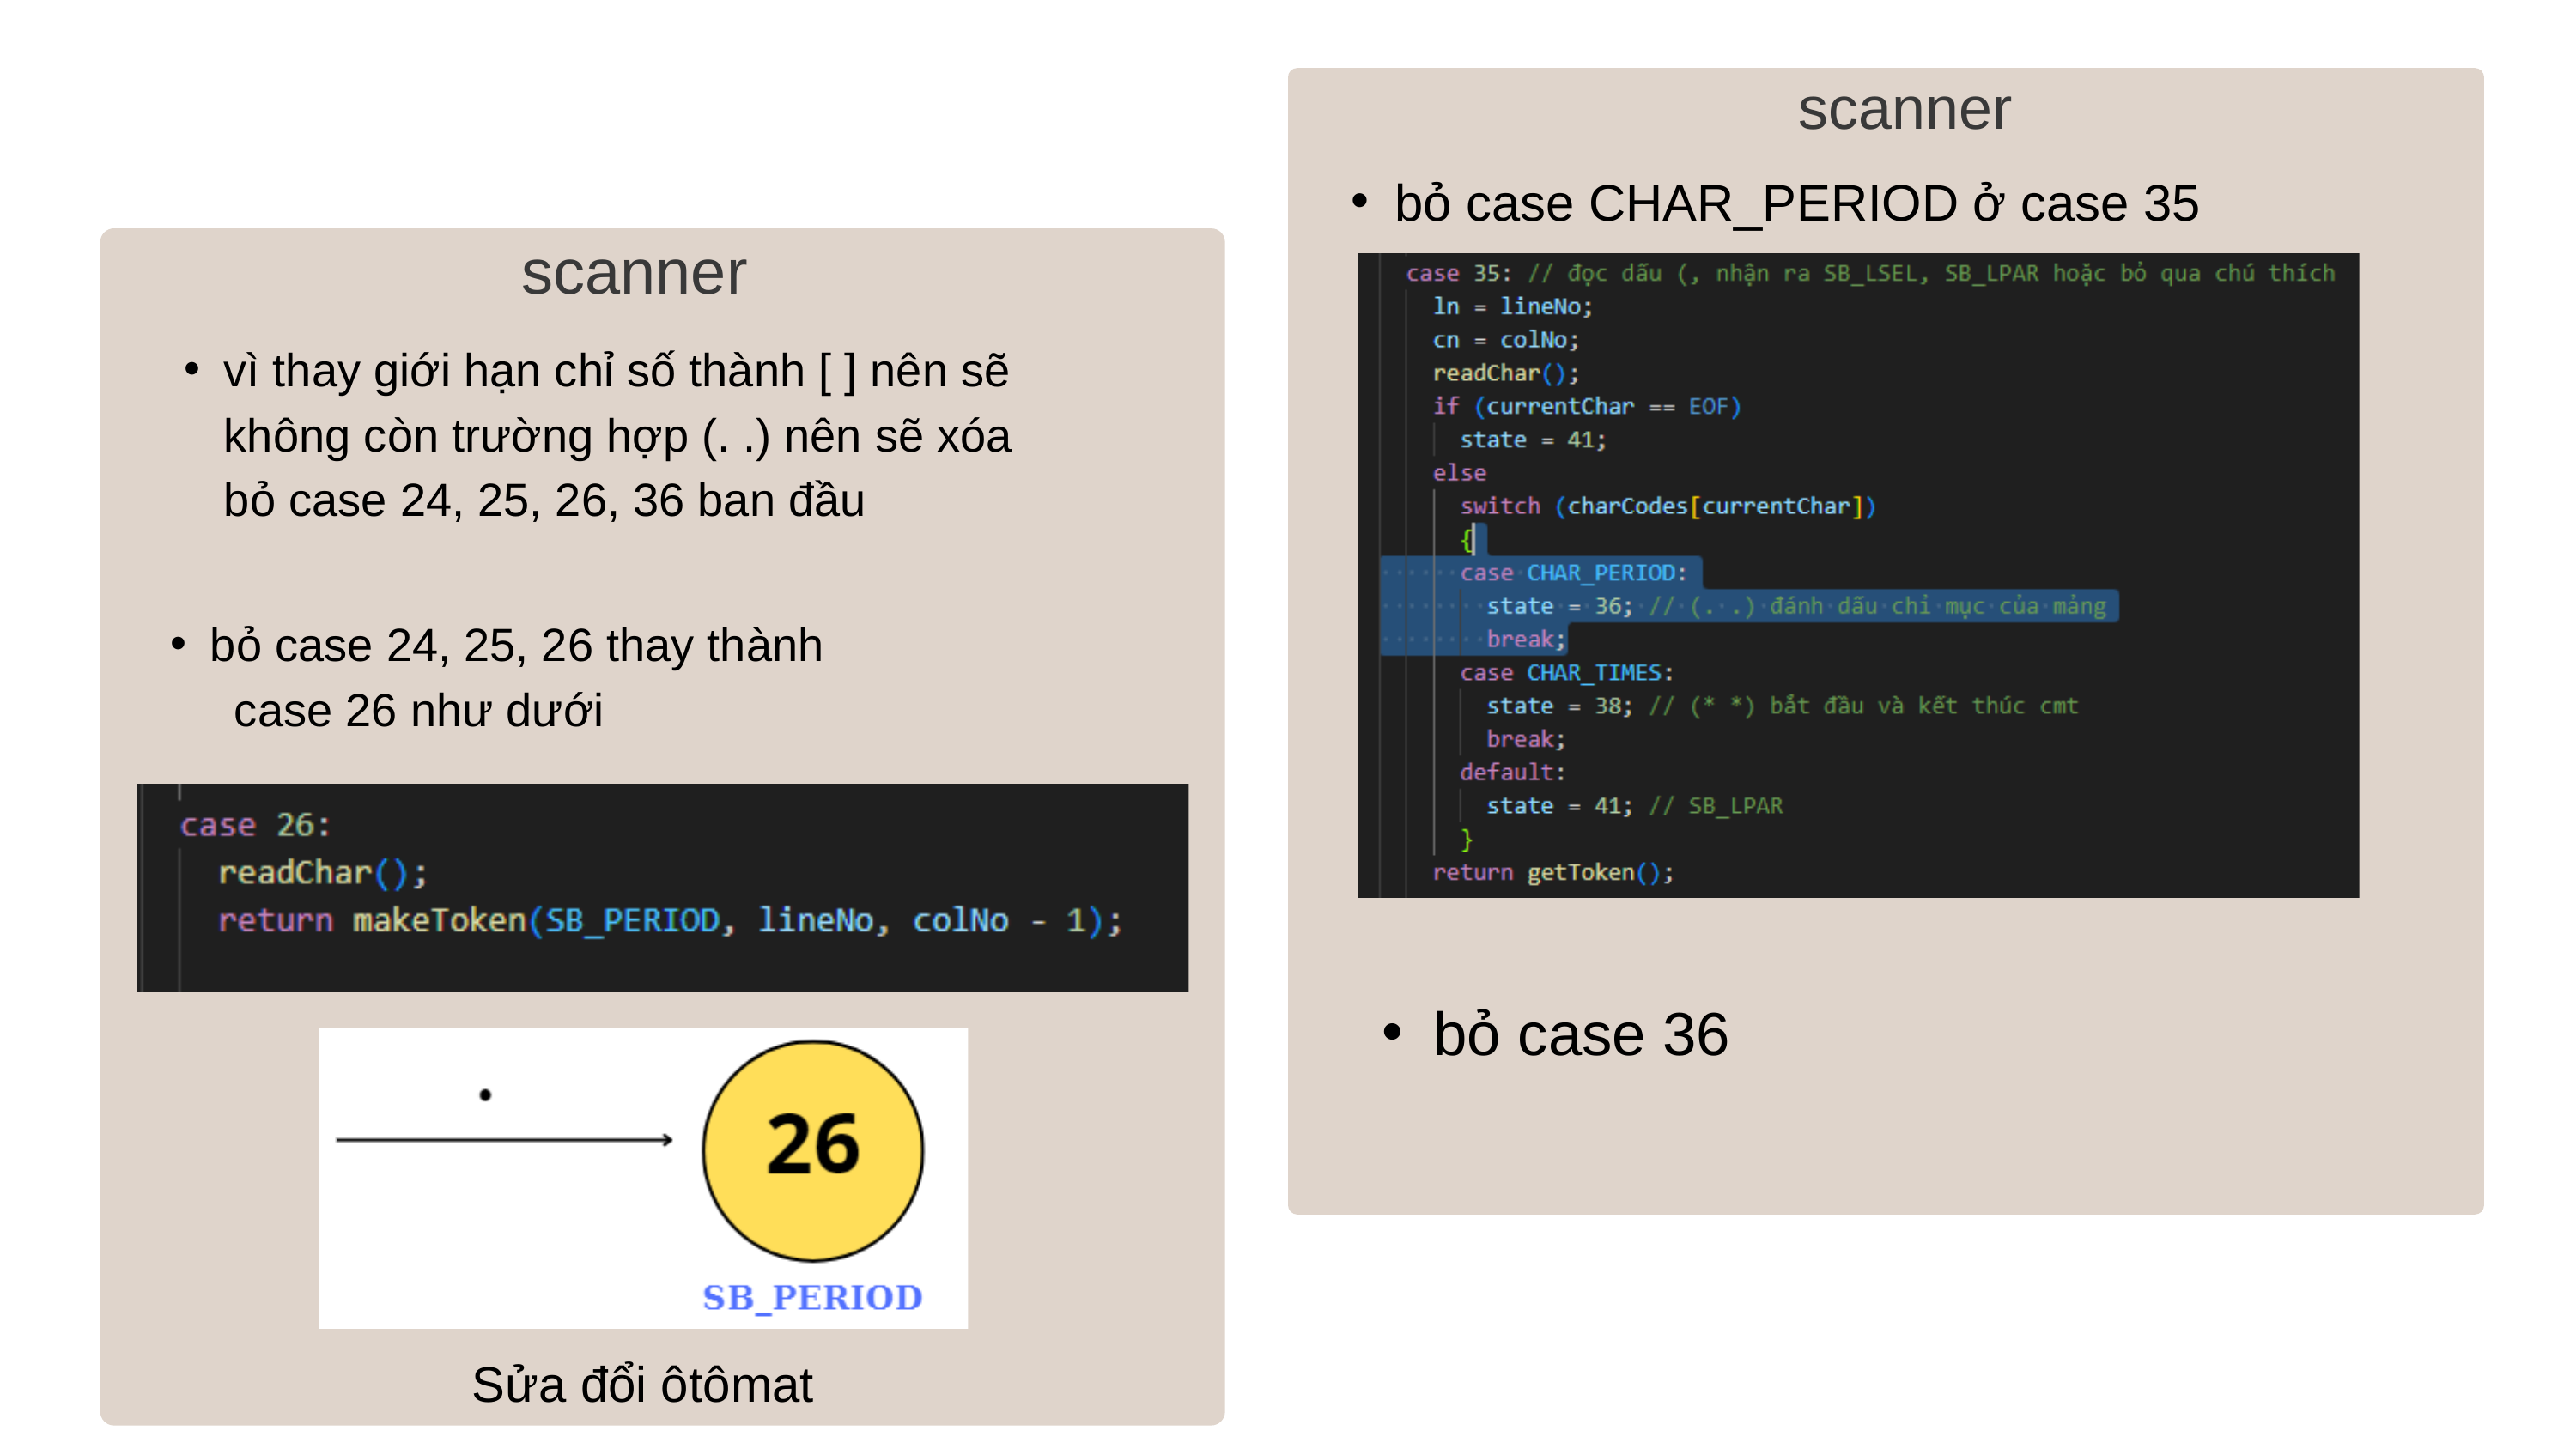

scanner

bỏ case CHAR_PERIOD ở case 35
scanner

vì thay giới hạn chỉ số thành [ ] nên sẽ không còn trường hợp (. .) nên sẽ xóa bỏ case 24, 25, 26, 36 ban đầu
bỏ case 24, 25, 26 thay thành
        case 26 như dưới

bỏ case 36

Sửa đổi ôtômat